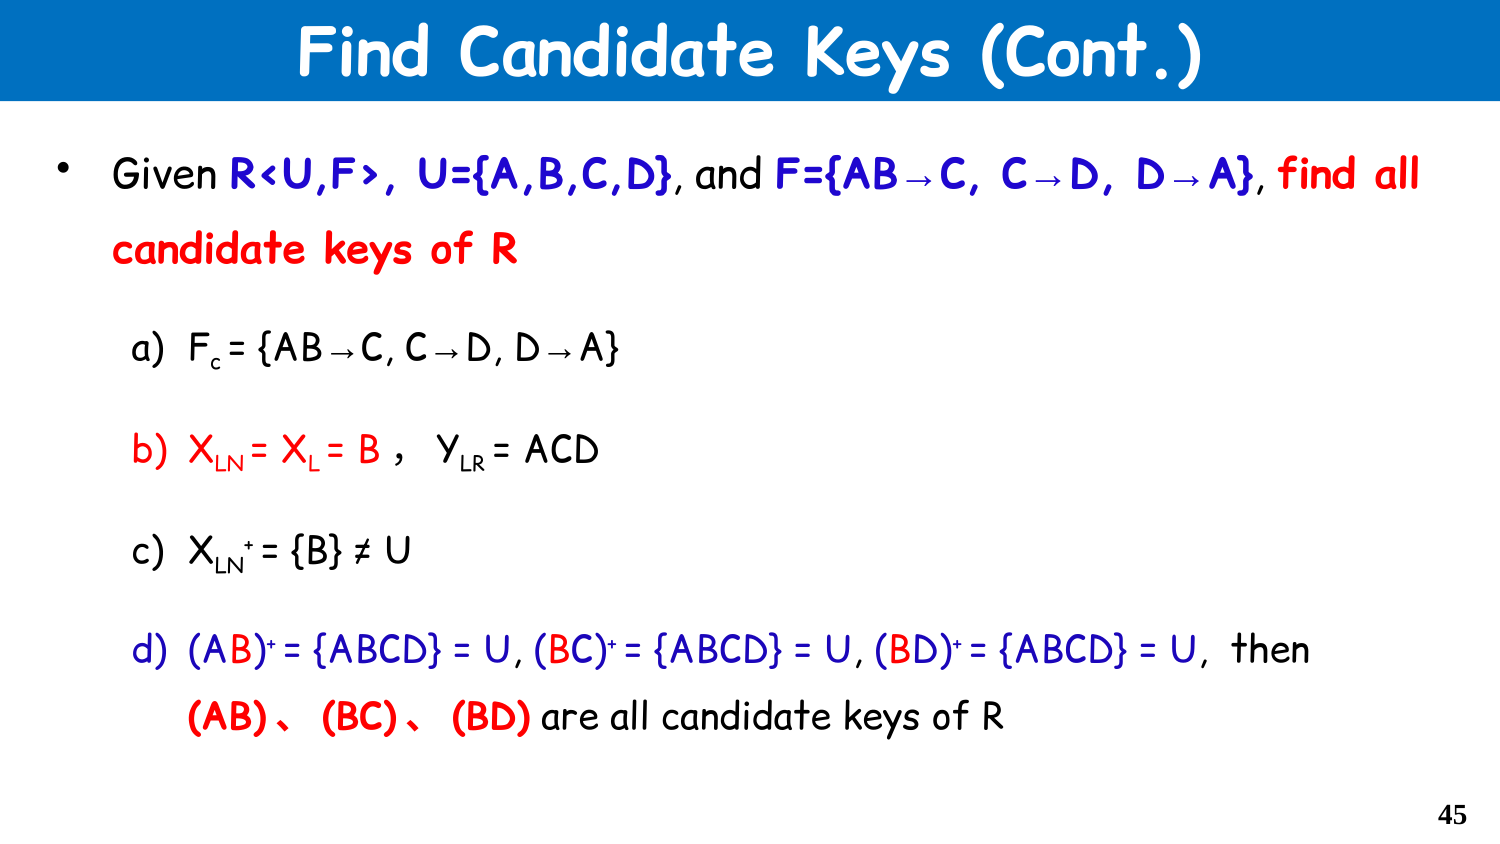

# Find Candidate Keys (Cont.)
Given R<U,F>, U={A,B,C,D}, and F={AB→C, C→D, D→A}, find all candidate keys of R
Fc = {AB→C, C→D, D→A}
XLN = XL = B，YLR = ACD
XLN+ = {B} ≠ U
(AB)+ = {ABCD} = U, (BC)+ = {ABCD} = U, (BD)+ = {ABCD} = U,  then (AB)、(BC)、(BD) are all candidate keys of R